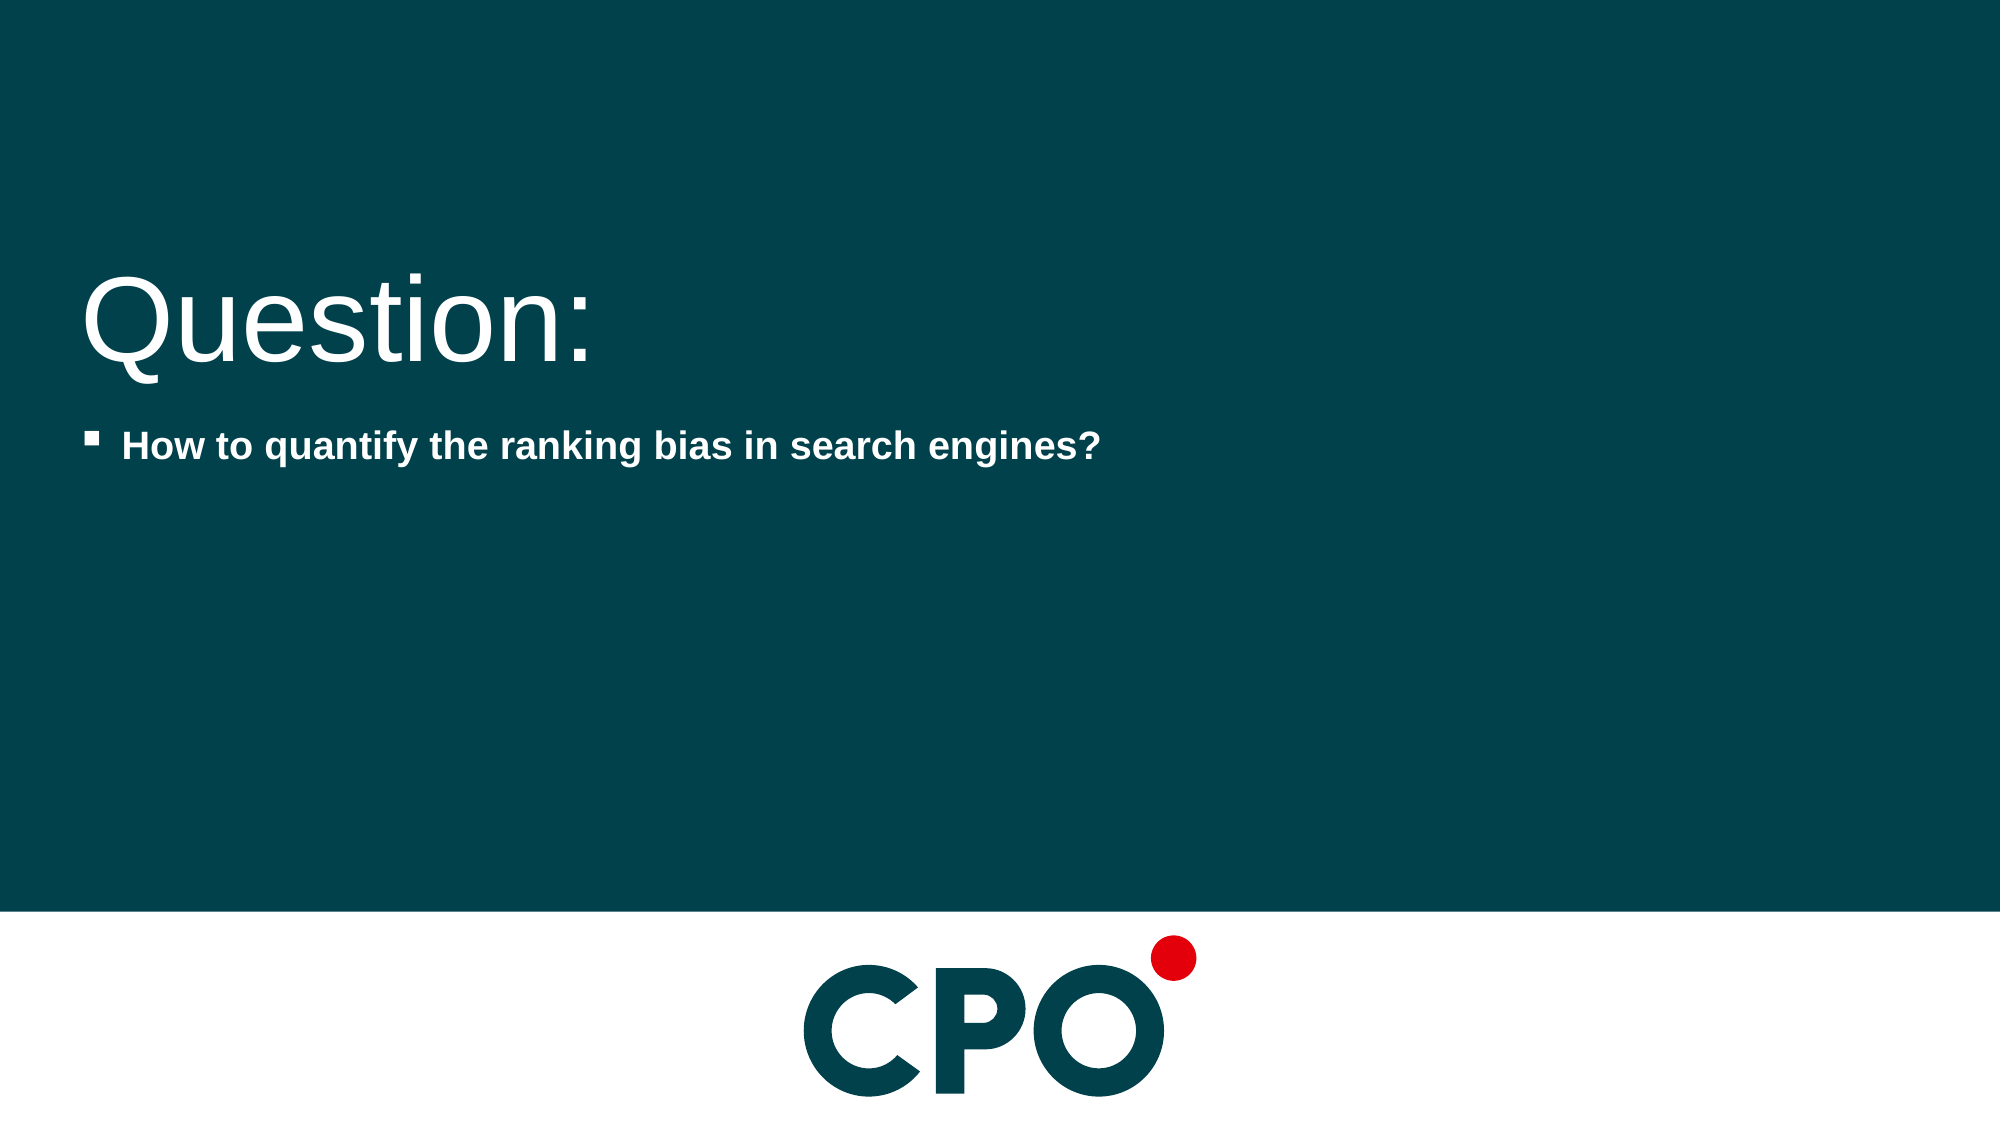

# Question:
How to quantify the ranking bias in search engines?